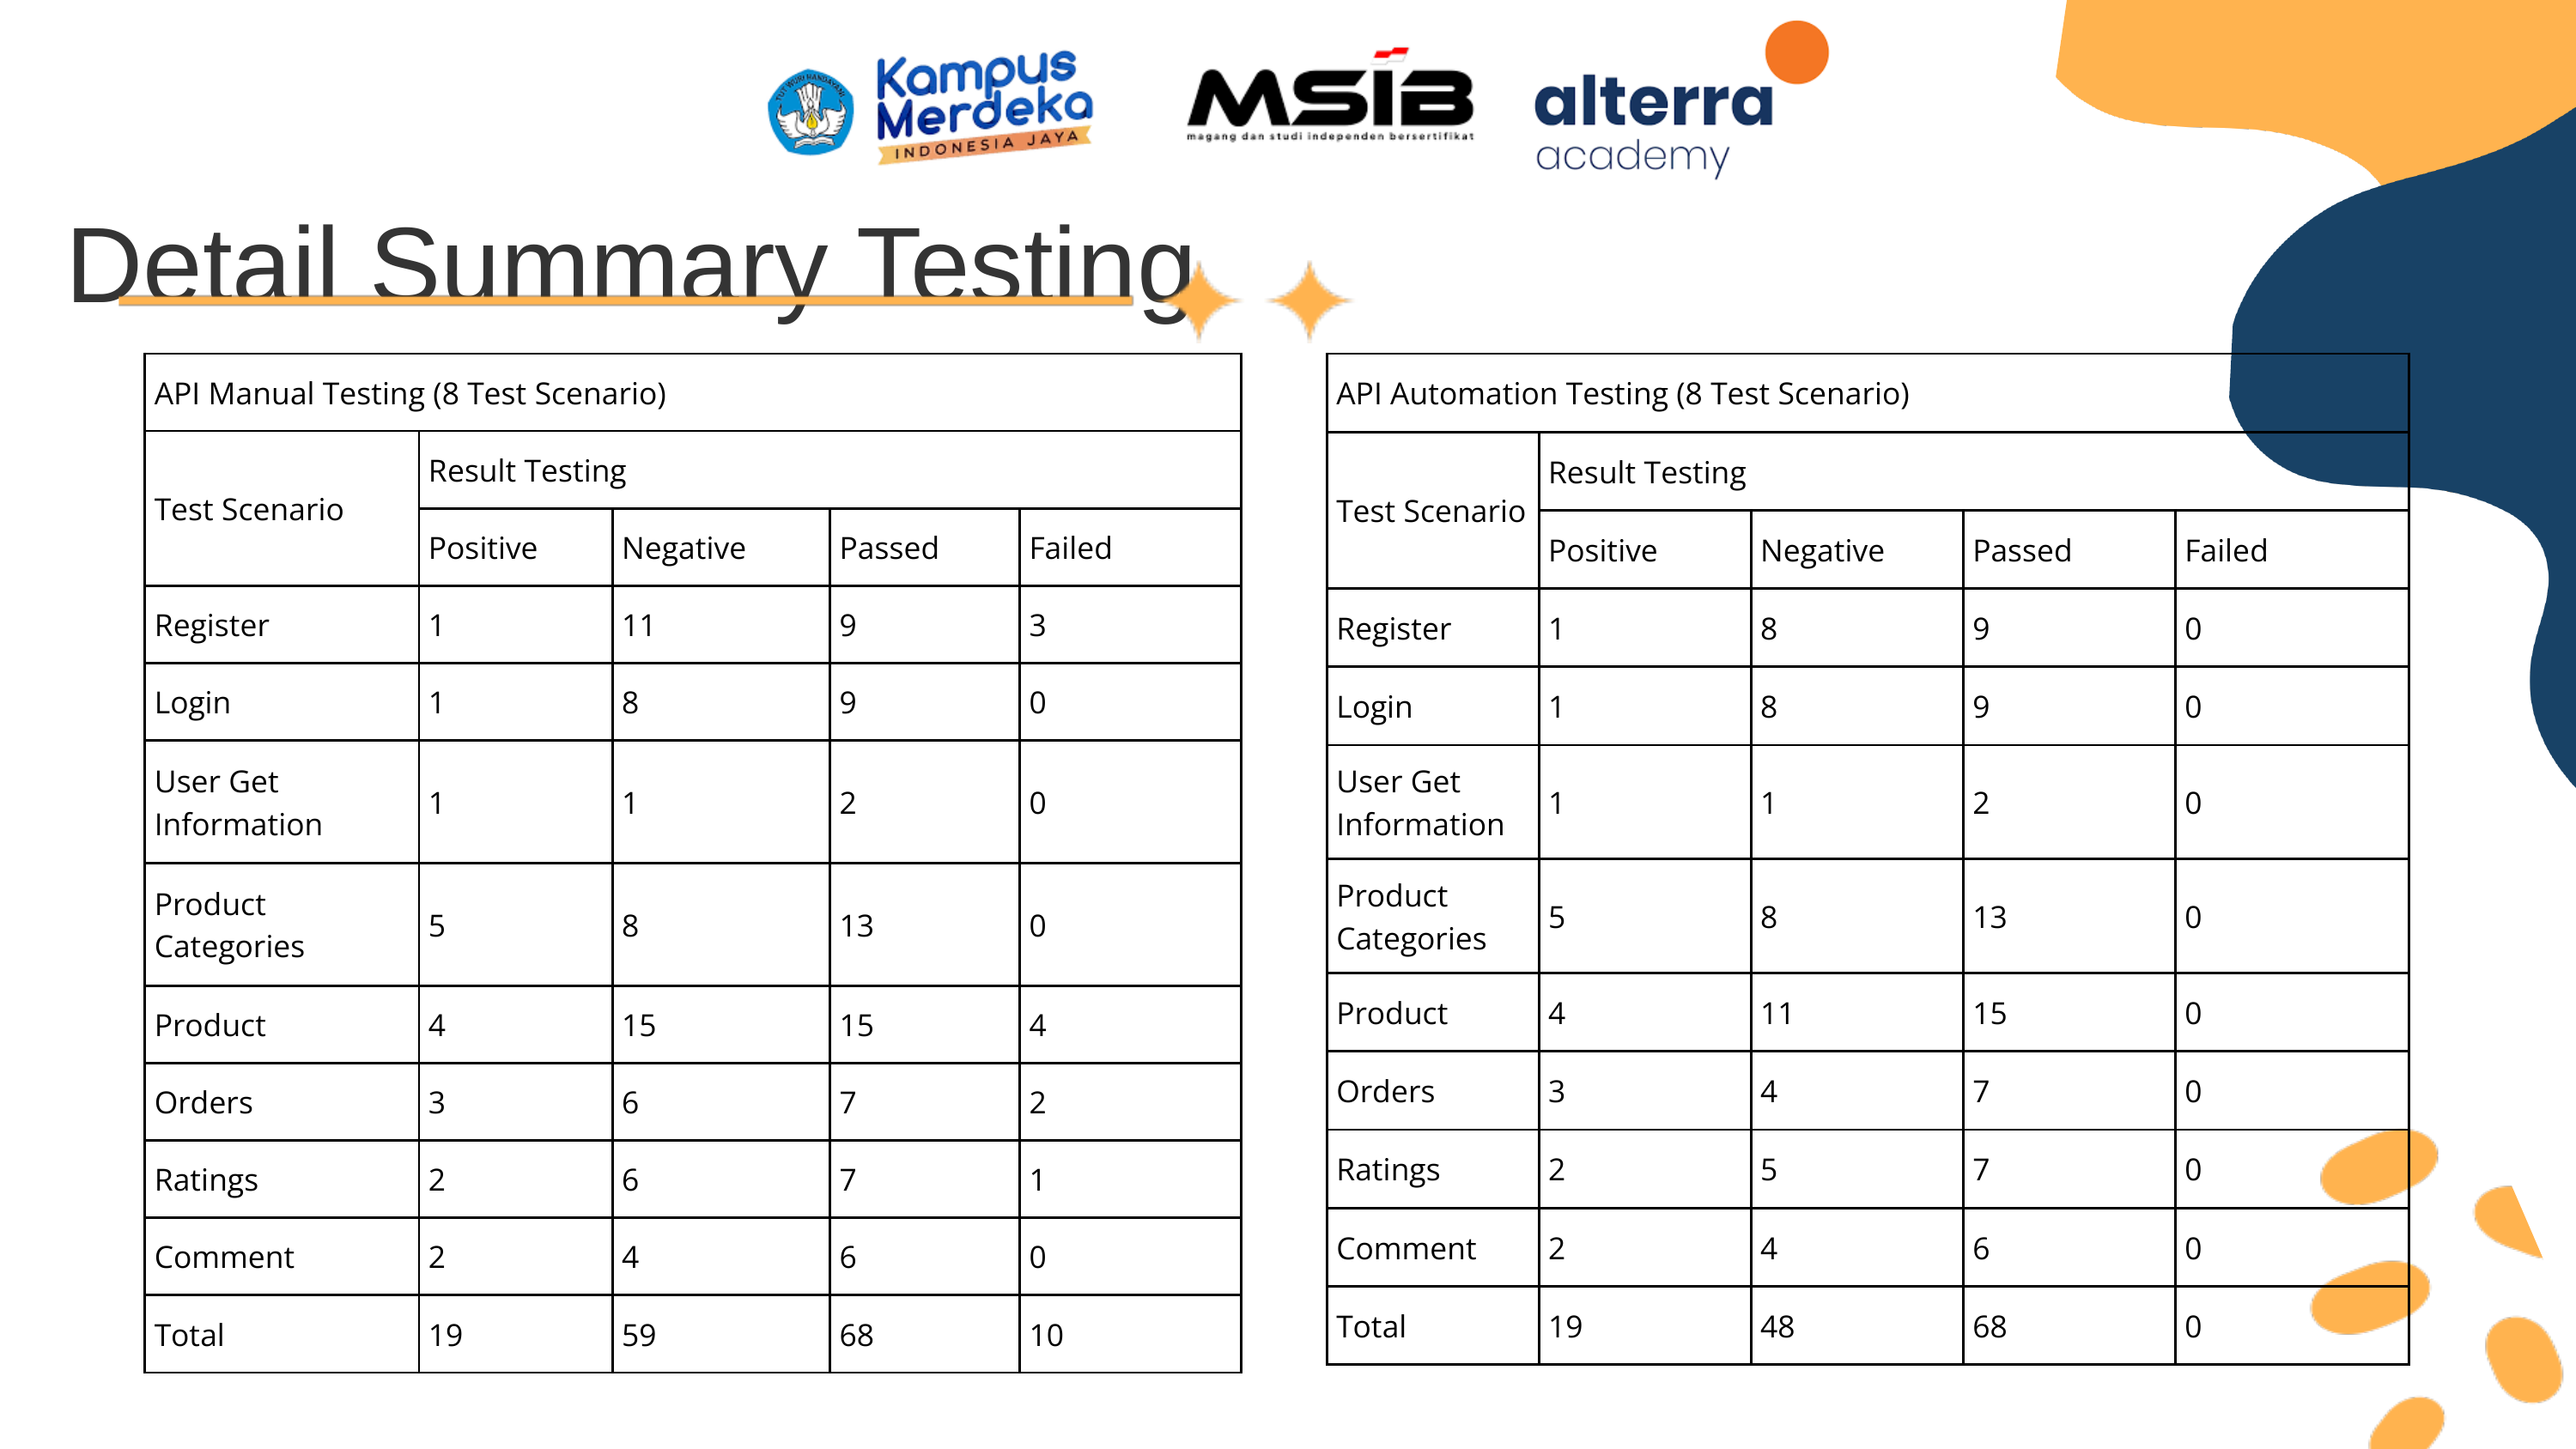

Detail Summary Testing

| API Manual Testing (8 Test Scenario) | API Manual Testing (8 Test Scenario) | API Manual Testing (8 Test Scenario) | API Manual Testing (8 Test Scenario) | API Manual Testing (8 Test Scenario) |
| --- | --- | --- | --- | --- |
| Test Scenario | Result Testing | Result Testing | Result Testing | Result Testing |
| Test Scenario | Positive | Negative | Passed | Failed |
| Register | 1 | 11 | 9 | 3 |
| Login | 1 | 8 | 9 | 0 |
| User Get Information | 1 | 1 | 2 | 0 |
| Product Categories | 5 | 8 | 13 | 0 |
| Product | 4 | 15 | 15 | 4 |
| Orders | 3 | 6 | 7 | 2 |
| Ratings | 2 | 6 | 7 | 1 |
| Comment | 2 | 4 | 6 | 0 |
| Total | 19 | 59 | 68 | 10 |
| API Automation Testing (8 Test Scenario) | API Automation Testing (8 Test Scenario) | API Automation Testing (8 Test Scenario) | API Automation Testing (8 Test Scenario) | API Automation Testing (8 Test Scenario) |
| --- | --- | --- | --- | --- |
| Test Scenario | Result Testing | Result Testing | Result Testing | Result Testing |
| Test Scenario | Positive | Negative | Passed | Failed |
| Register | 1 | 8 | 9 | 0 |
| Login | 1 | 8 | 9 | 0 |
| User Get Information | 1 | 1 | 2 | 0 |
| Product Categories | 5 | 8 | 13 | 0 |
| Product | 4 | 11 | 15 | 0 |
| Orders | 3 | 4 | 7 | 0 |
| Ratings | 2 | 5 | 7 | 0 |
| Comment | 2 | 4 | 6 | 0 |
| Total | 19 | 48 | 68 | 0 |